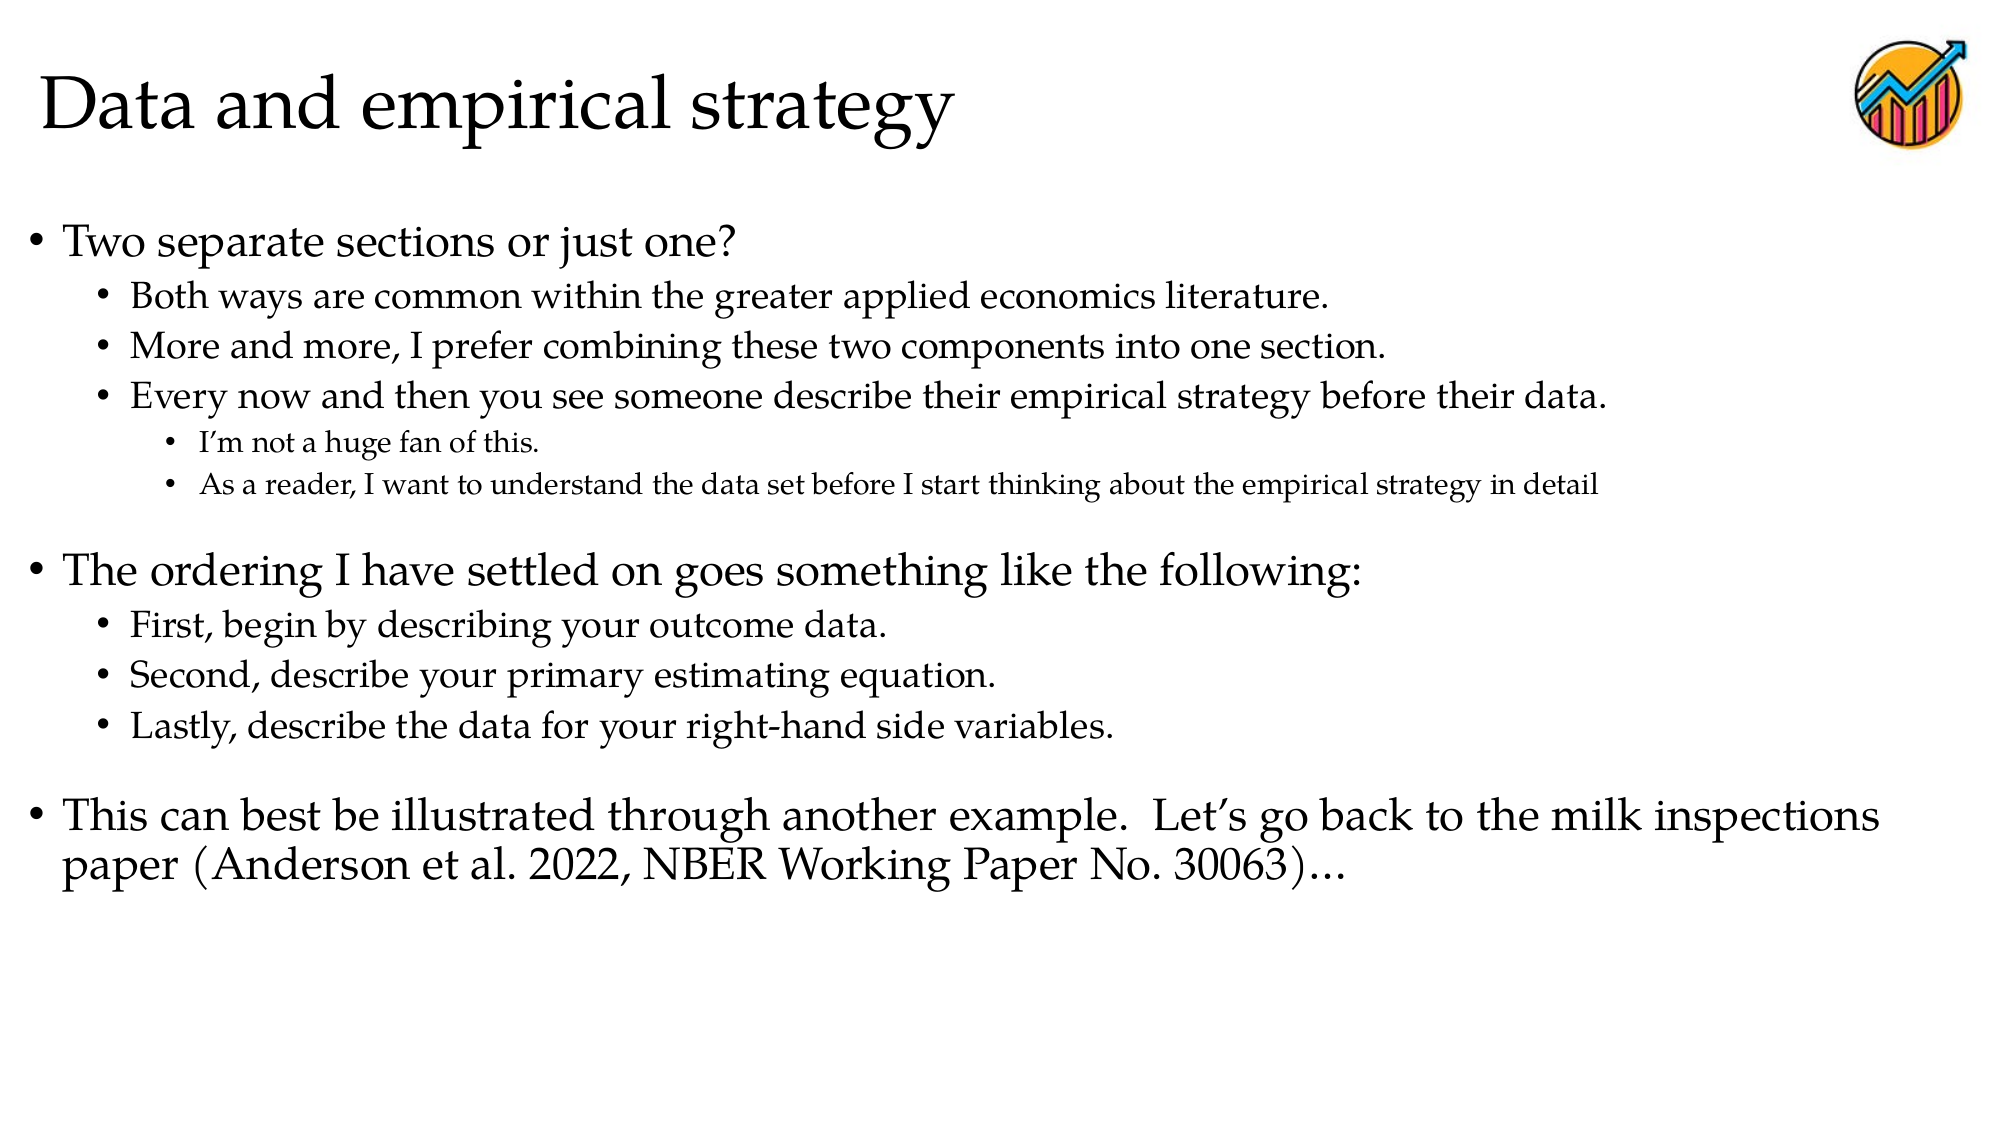

# Data and empirical strategy
Two separate sections or just one?
Both ways are common within the greater applied economics literature.
More and more, I prefer combining these two components into one section.
Every now and then you see someone describe their empirical strategy before their data.
I’m not a huge fan of this.
As a reader, I want to understand the data set before I start thinking about the empirical strategy in detail

The ordering I have settled on goes something like the following:
First, begin by describing your outcome data.
Second, describe your primary estimating equation.
Lastly, describe the data for your right-hand side variables.

This can best be illustrated through another example.  Let’s go back to the milk inspections paper (Anderson et al. 2022, NBER Working Paper No. 30063)…